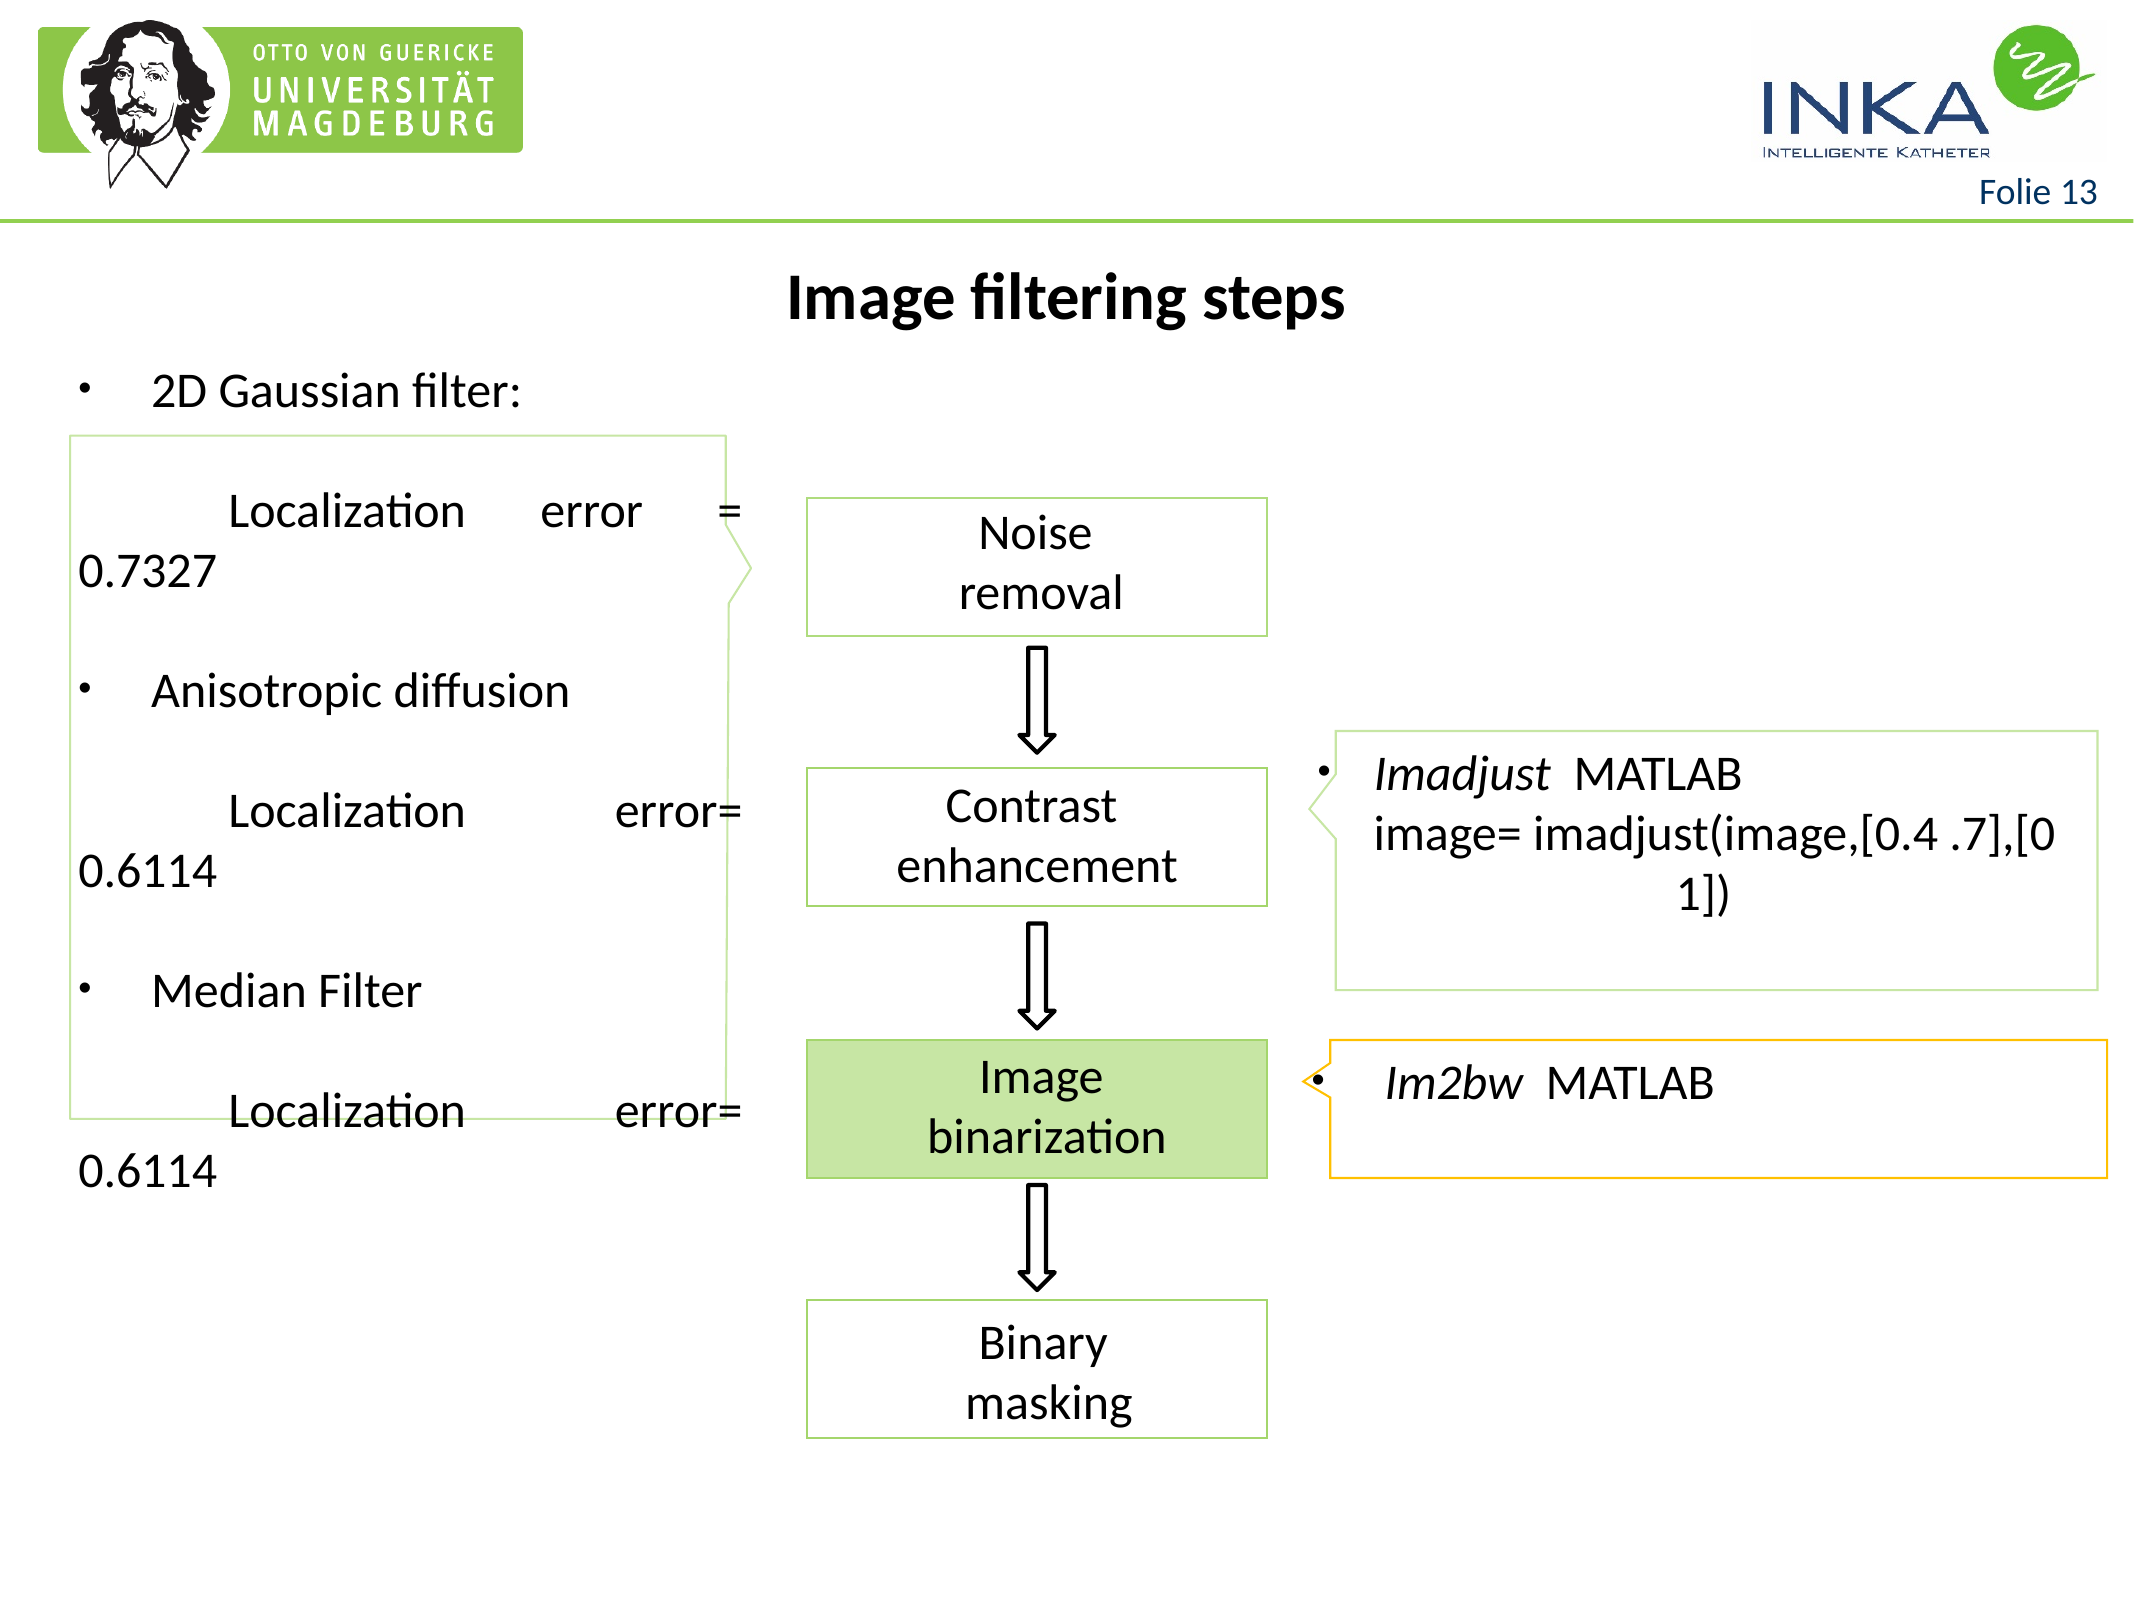

Image filtering steps

2D Gaussian filter:

	Localization error = 0.7327

Anisotropic diffusion

	Localization error= 0.6114

Median Filter

	Localization error= 0.6114
Imadjust  MATLAB
  image= imadjust(image,[0.4 .7],[0 1])

Noise
removal

Im2bw  MATLAB

Contrast
enhancement

Image
 binarization

Binary
 masking